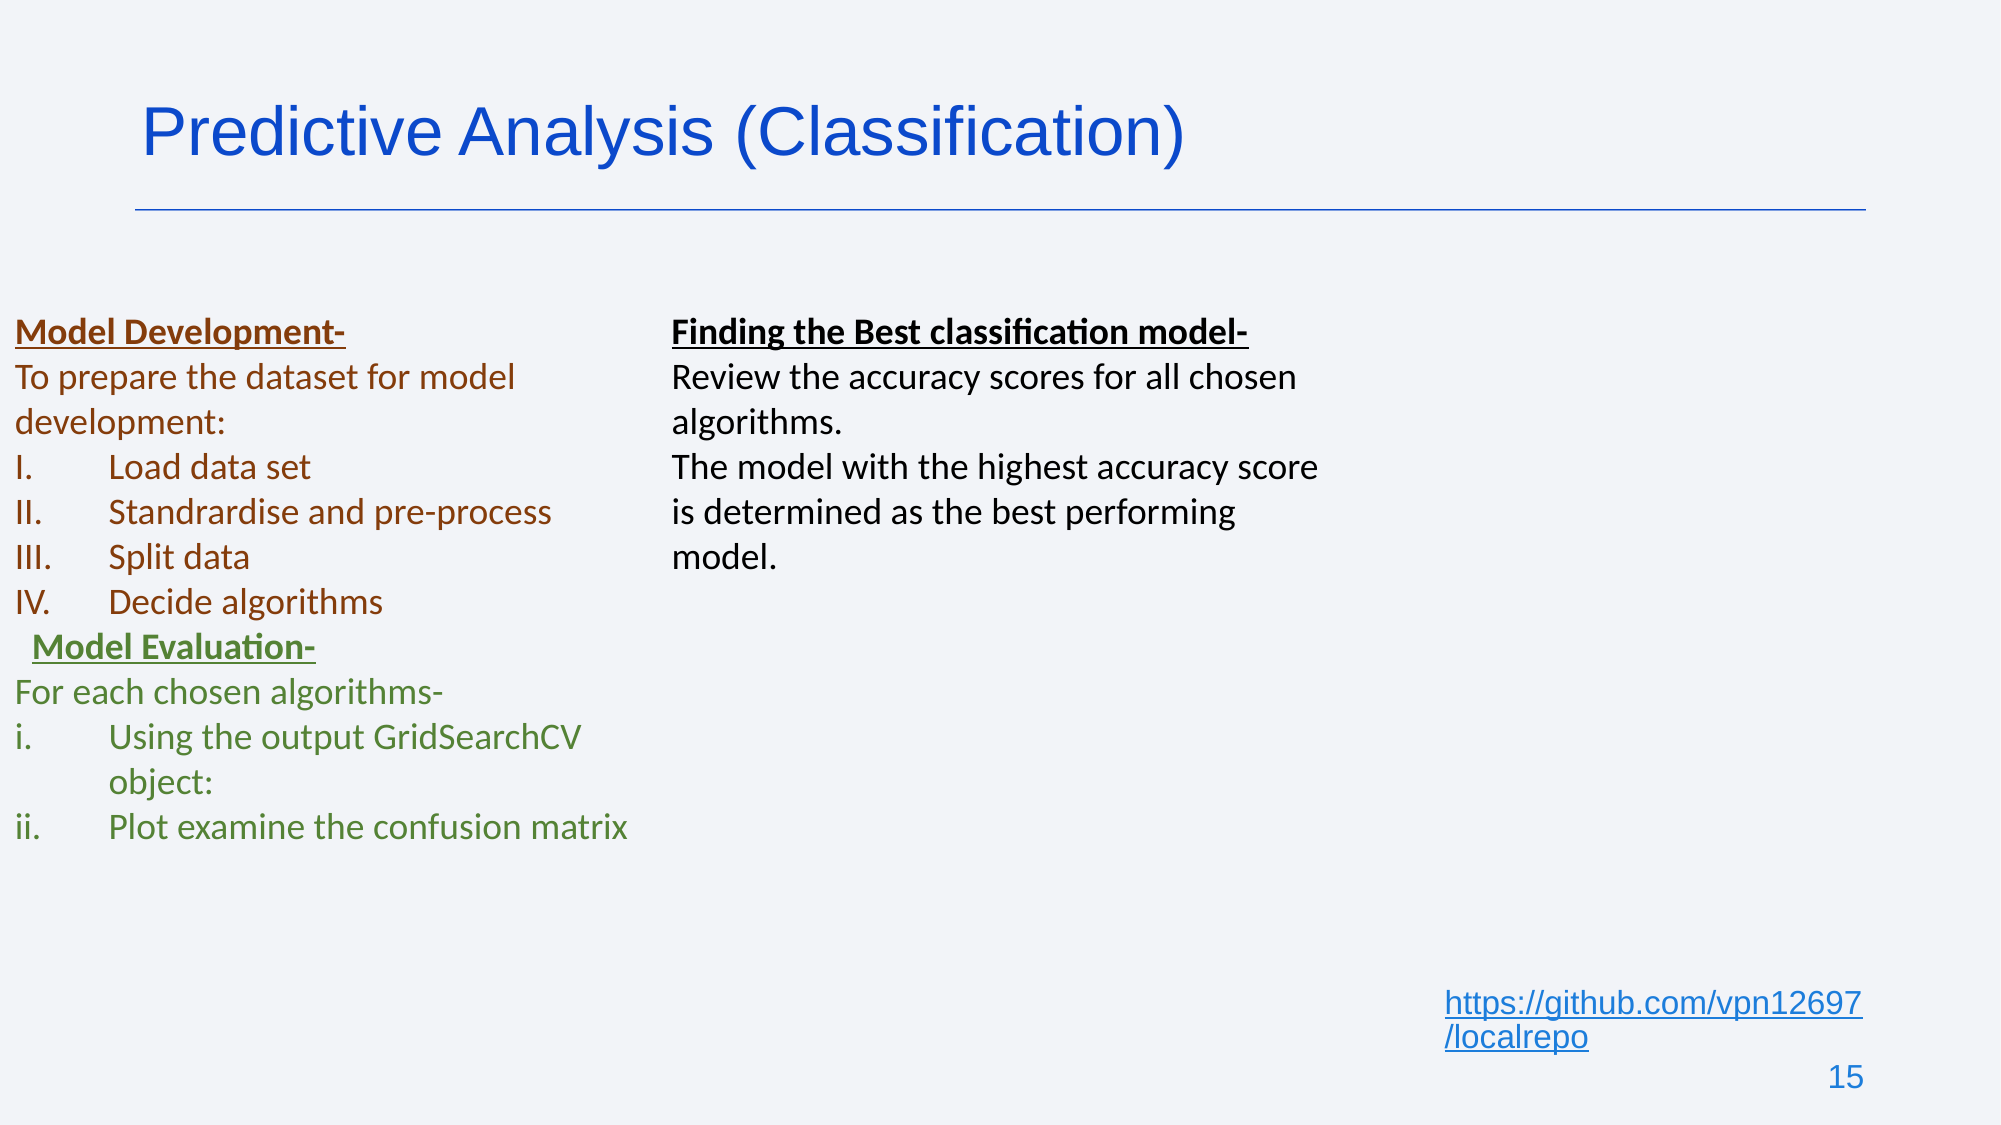

Predictive Analysis (Classification)
Model Development-
To prepare the dataset for model development:
Load data set
Standrardise and pre-process
Split data
Decide algorithms
  Model Evaluation-
For each chosen algorithms-
Using the output GridSearchCV object:
Plot examine the confusion matrix

Finding the Best classification model-
Review the accuracy scores for all chosen algorithms.
The model with the highest accuracy score is determined as the best performing model.
https://github.com/vpn12697/localrepo 15